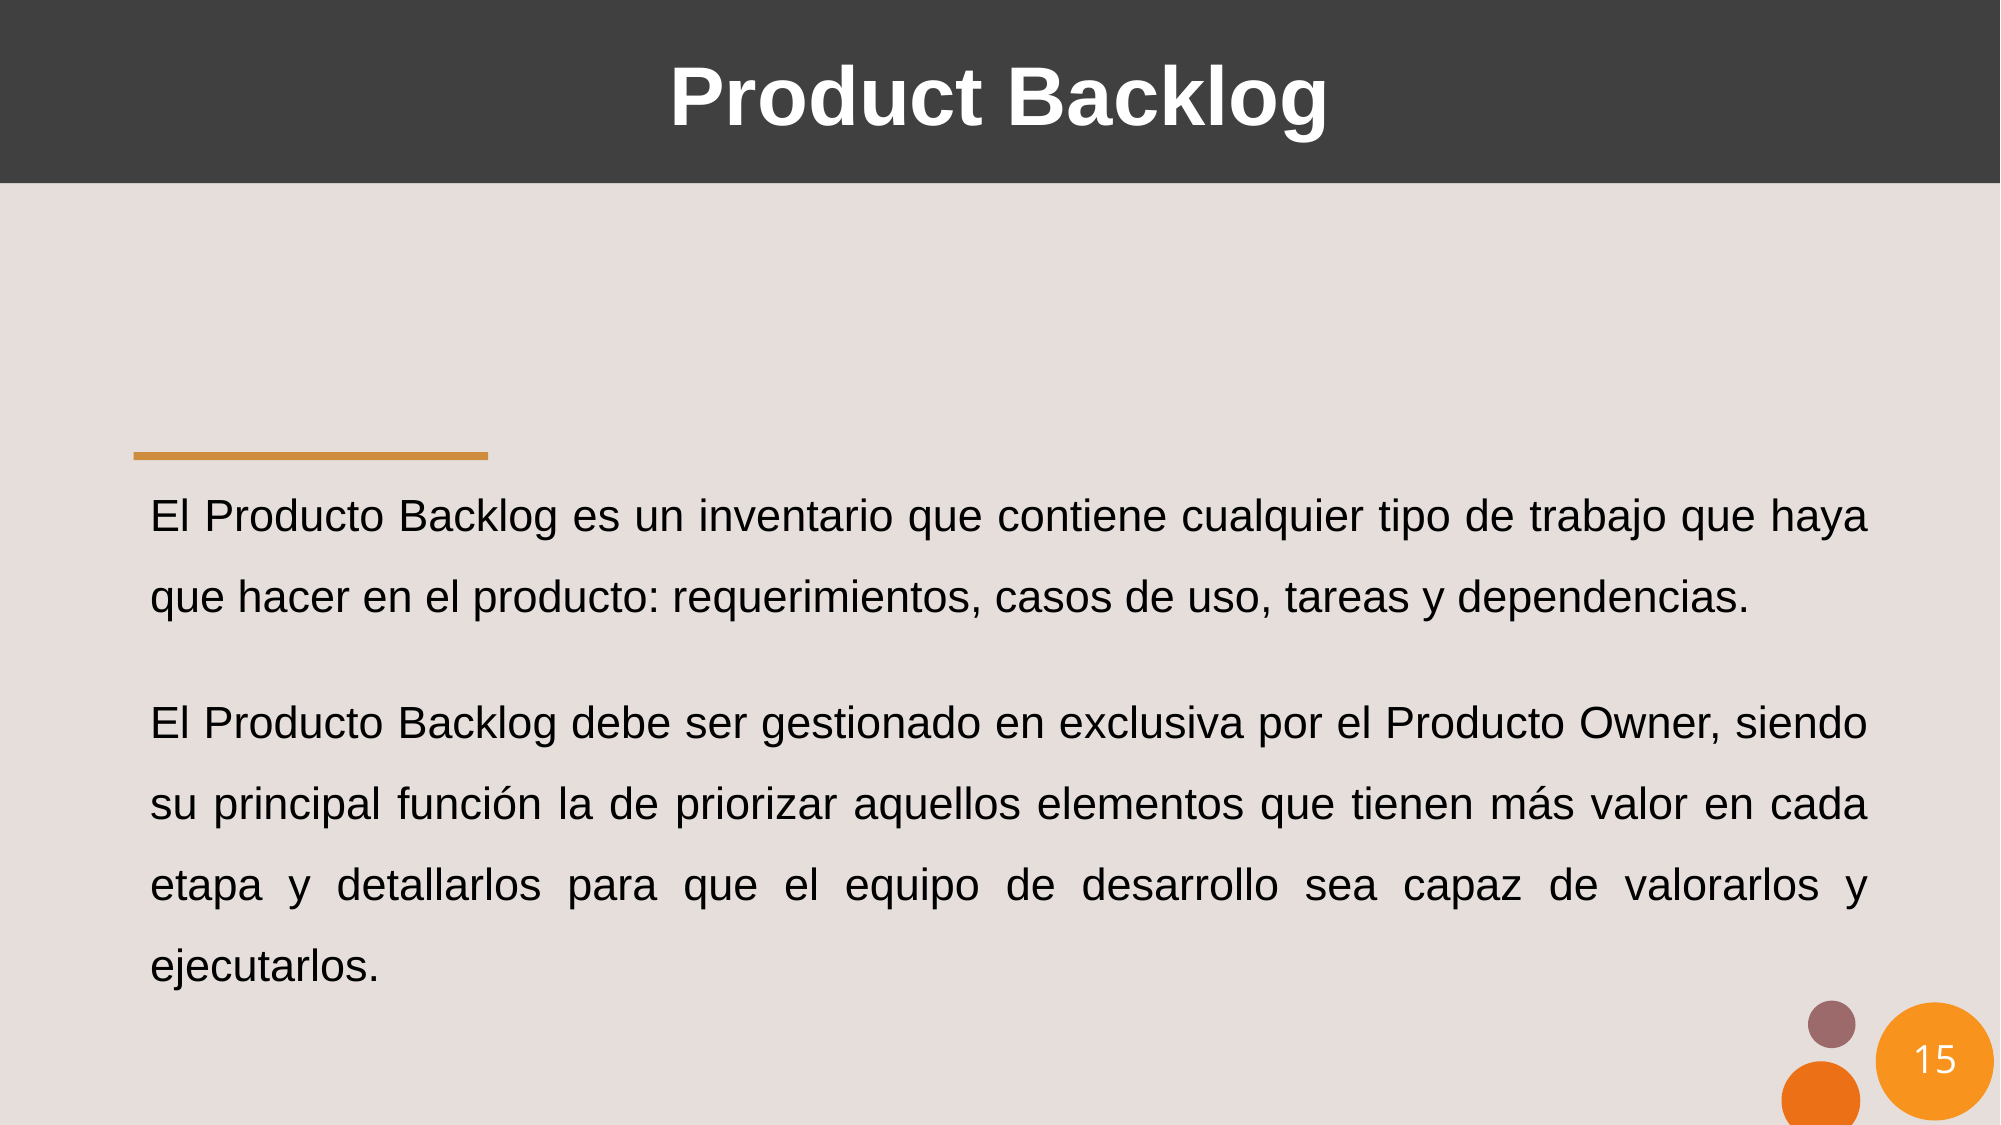

# Product Backlog
El Producto Backlog es un inventario que contiene cualquier tipo de trabajo que haya que hacer en el producto: requerimientos, casos de uso, tareas y dependencias.
El Producto Backlog debe ser gestionado en exclusiva por el Producto Owner, siendo su principal función la de priorizar aquellos elementos que tienen más valor en cada etapa y detallarlos para que el equipo de desarrollo sea capaz de valorarlos y ejecutarlos.

15